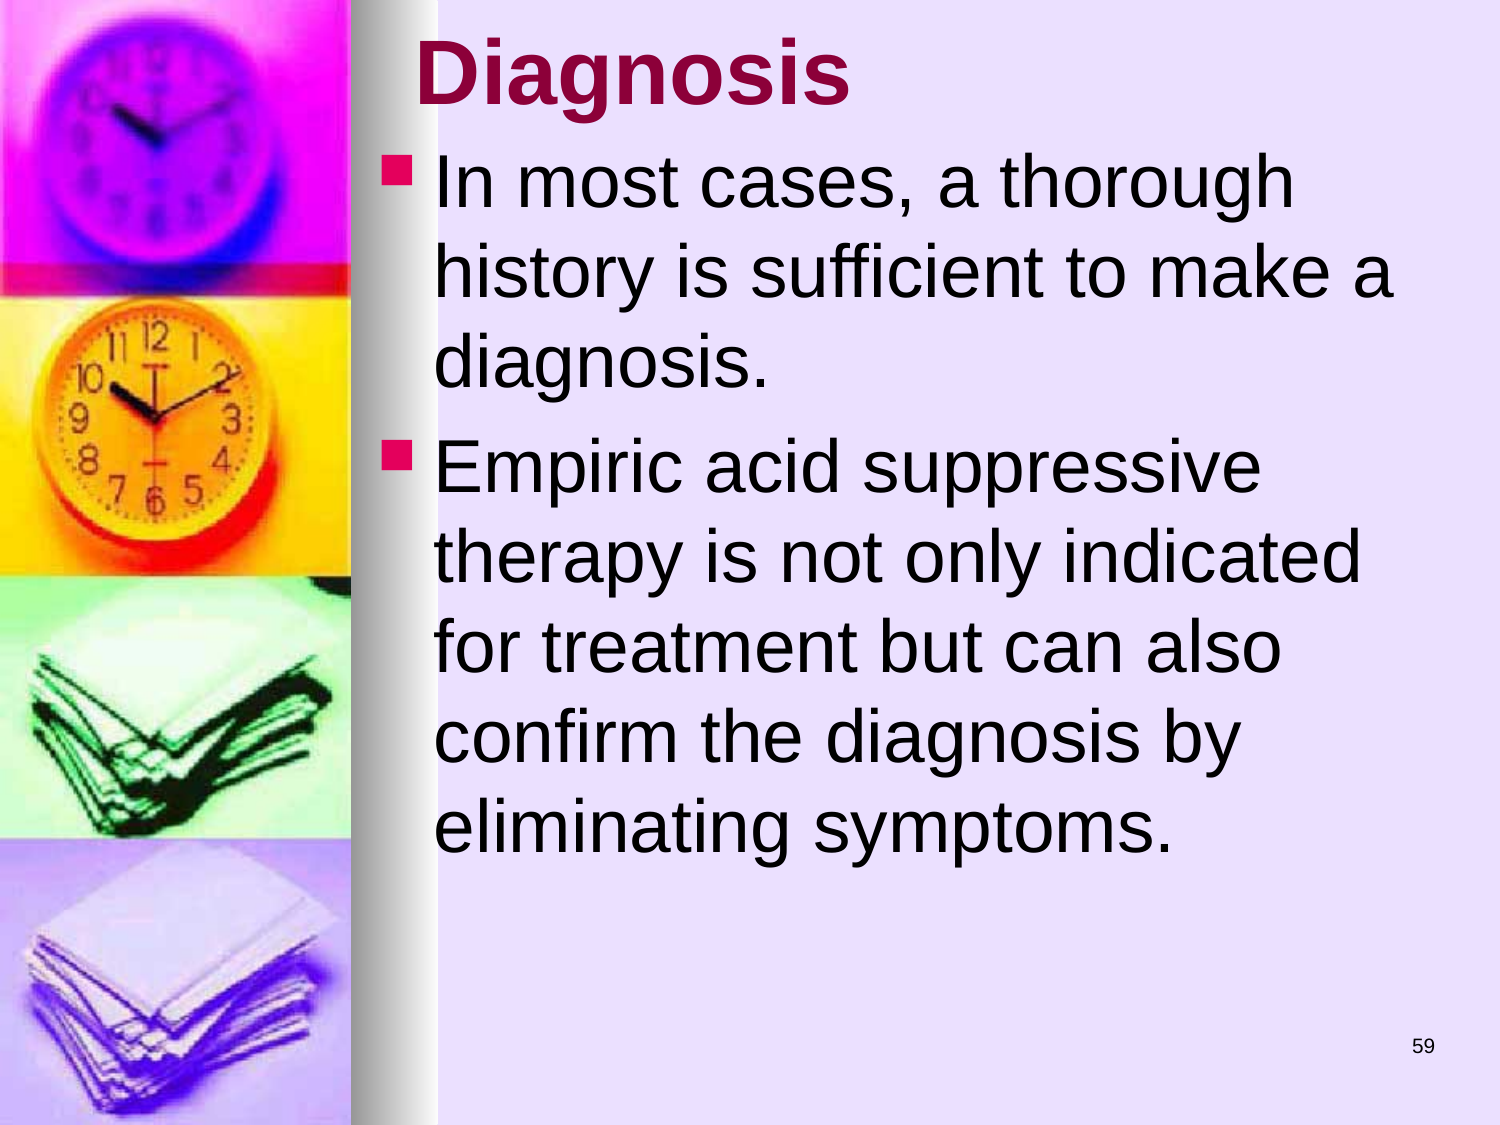

# Diagnosis
In most cases, a thorough history is sufficient to make a diagnosis.
Empiric acid suppressive therapy is not only indicated for treatment but can also confirm the diagnosis by eliminating symptoms.

59